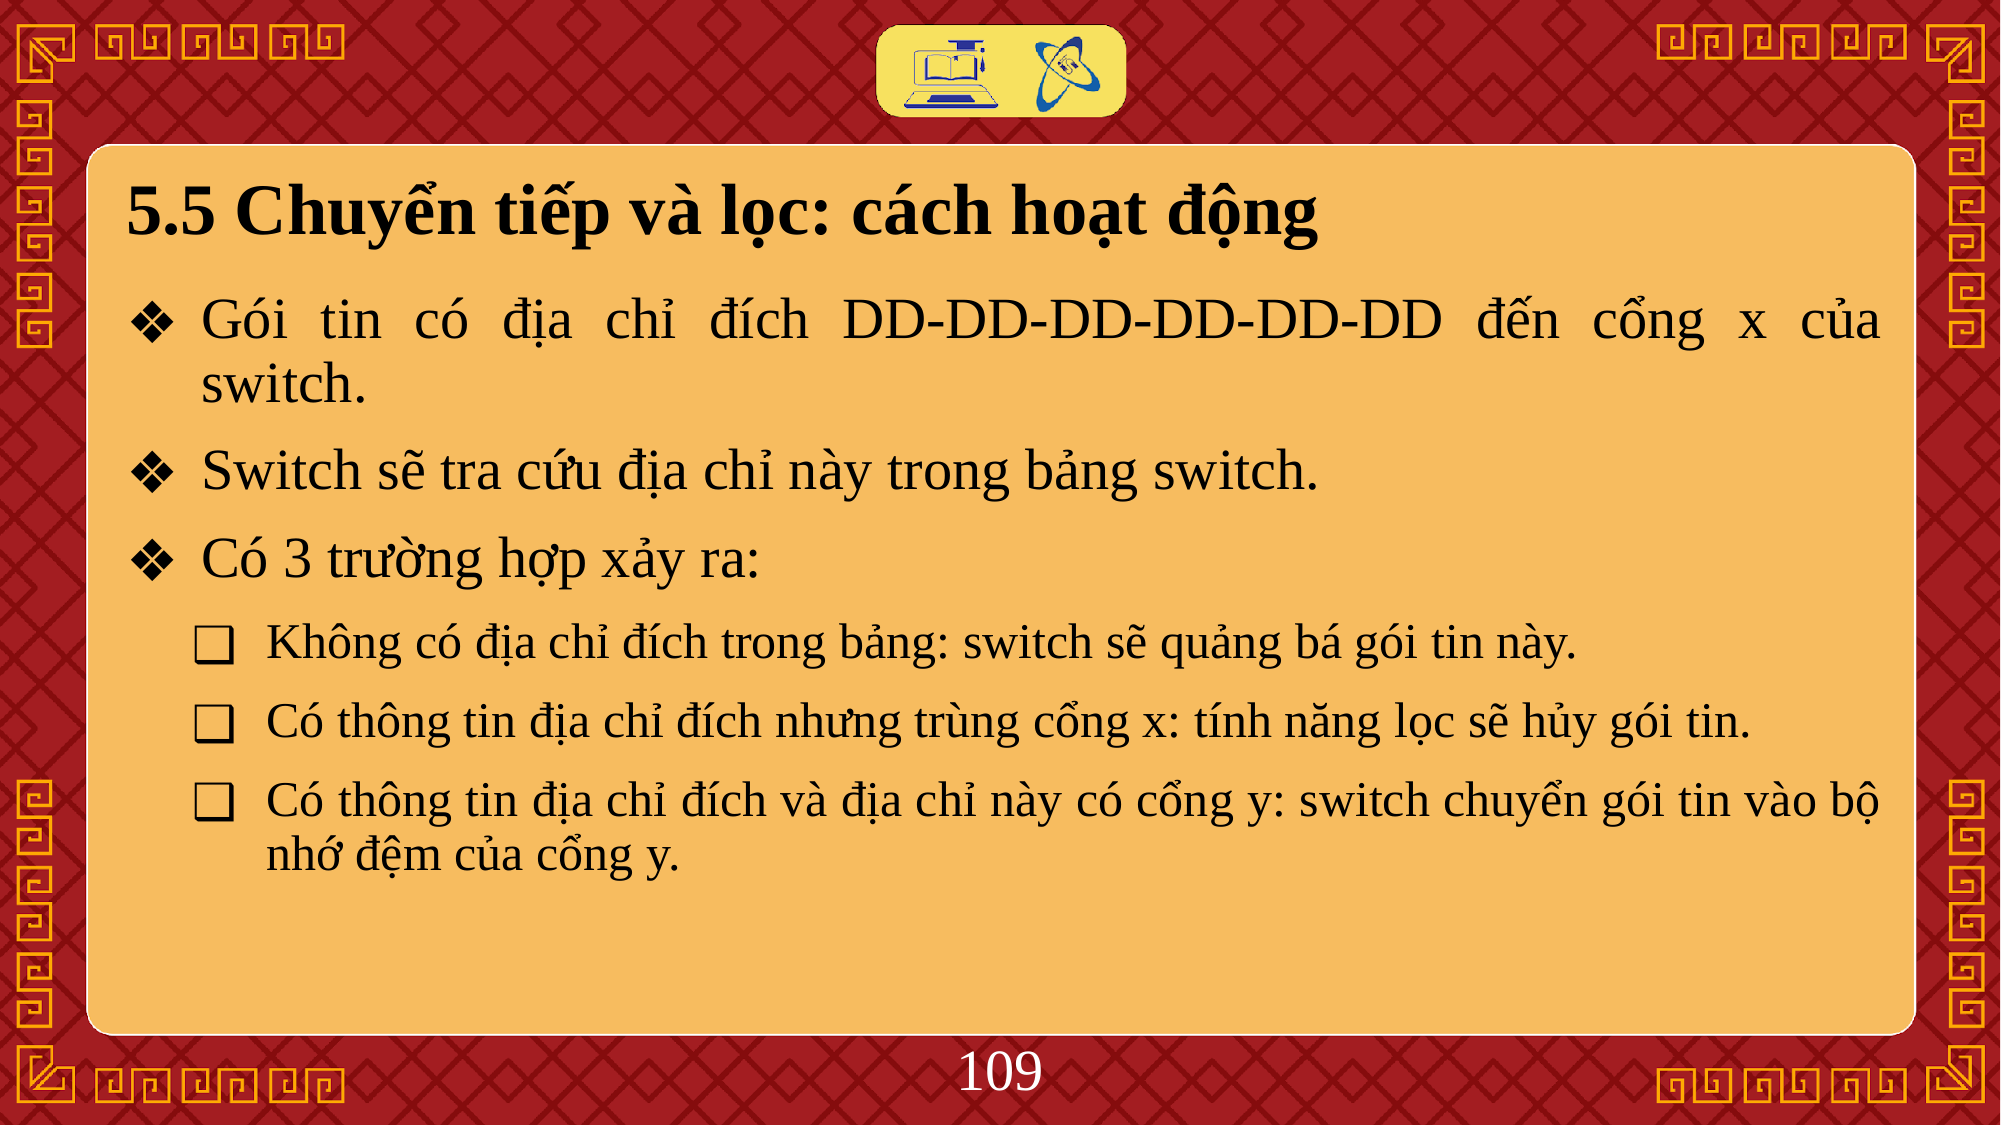

# 5.5 Chuyển tiếp và lọc: cách hoạt động
Gói tin có địa chỉ đích DD-DD-DD-DD-DD-DD đến cổng x của switch.
Switch sẽ tra cứu địa chỉ này trong bảng switch.
Có 3 trường hợp xảy ra:
Không có địa chỉ đích trong bảng: switch sẽ quảng bá gói tin này.
Có thông tin địa chỉ đích nhưng trùng cổng x: tính năng lọc sẽ hủy gói tin.
Có thông tin địa chỉ đích và địa chỉ này có cổng y: switch chuyển gói tin vào bộ nhớ đệm của cổng y.
109